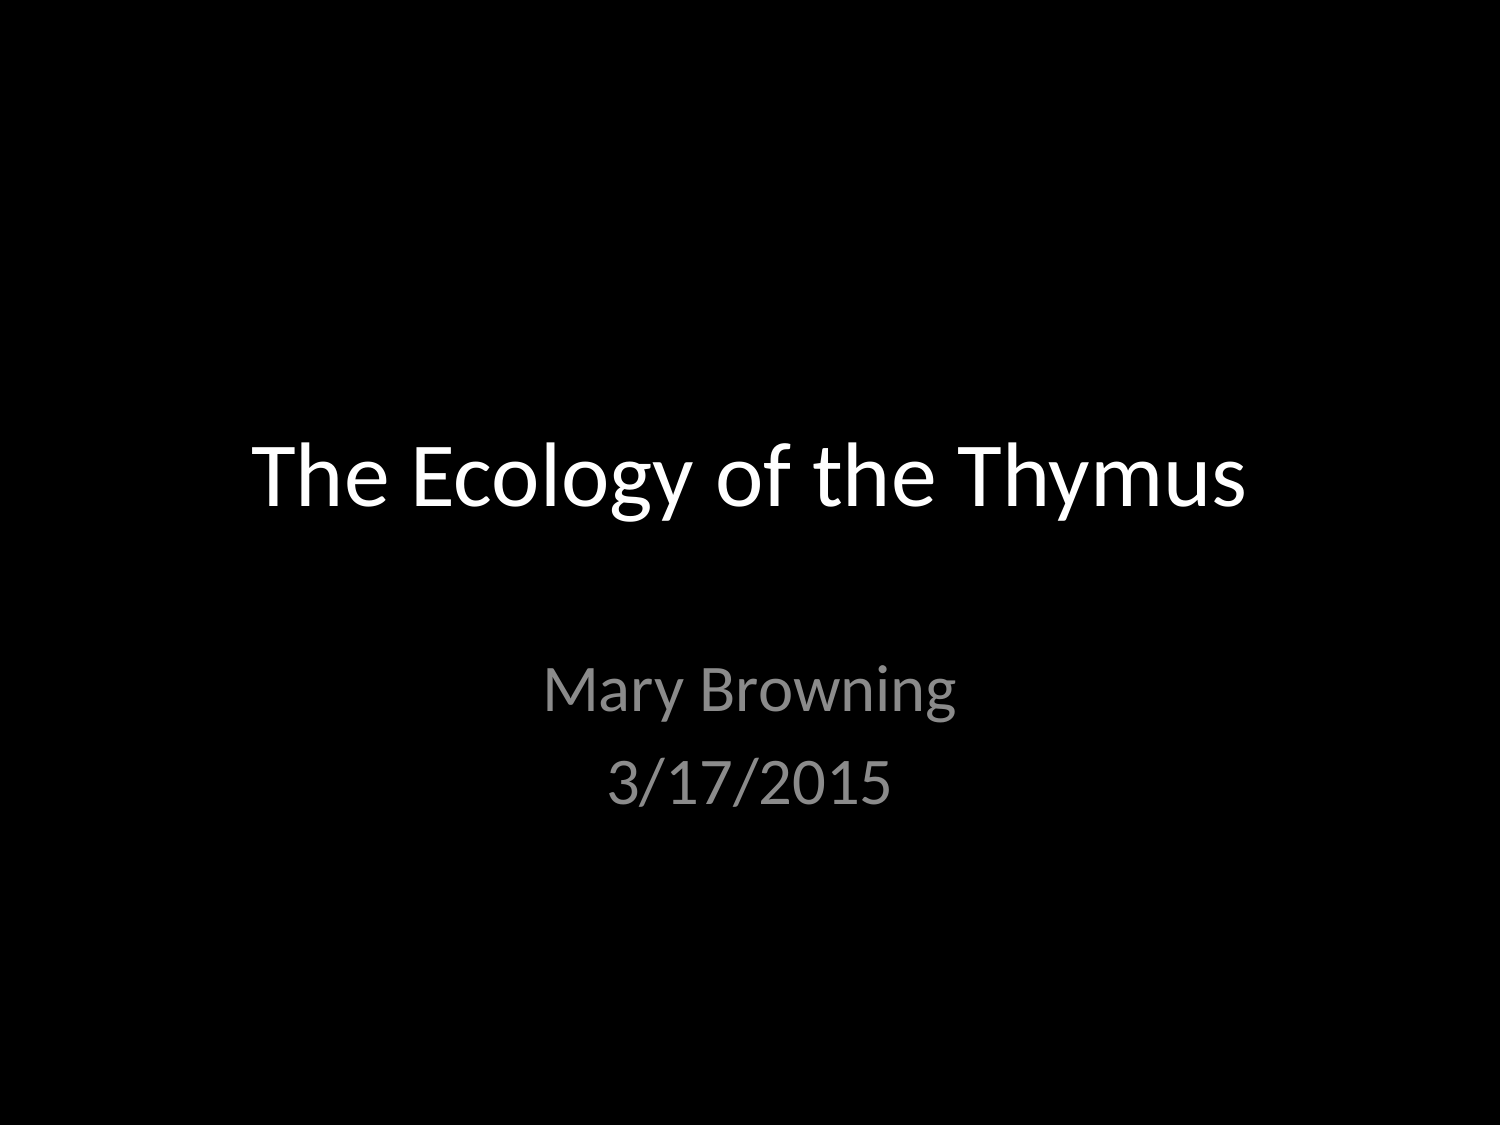

# The Ecology of the Thymus
Mary Browning
3/17/2015